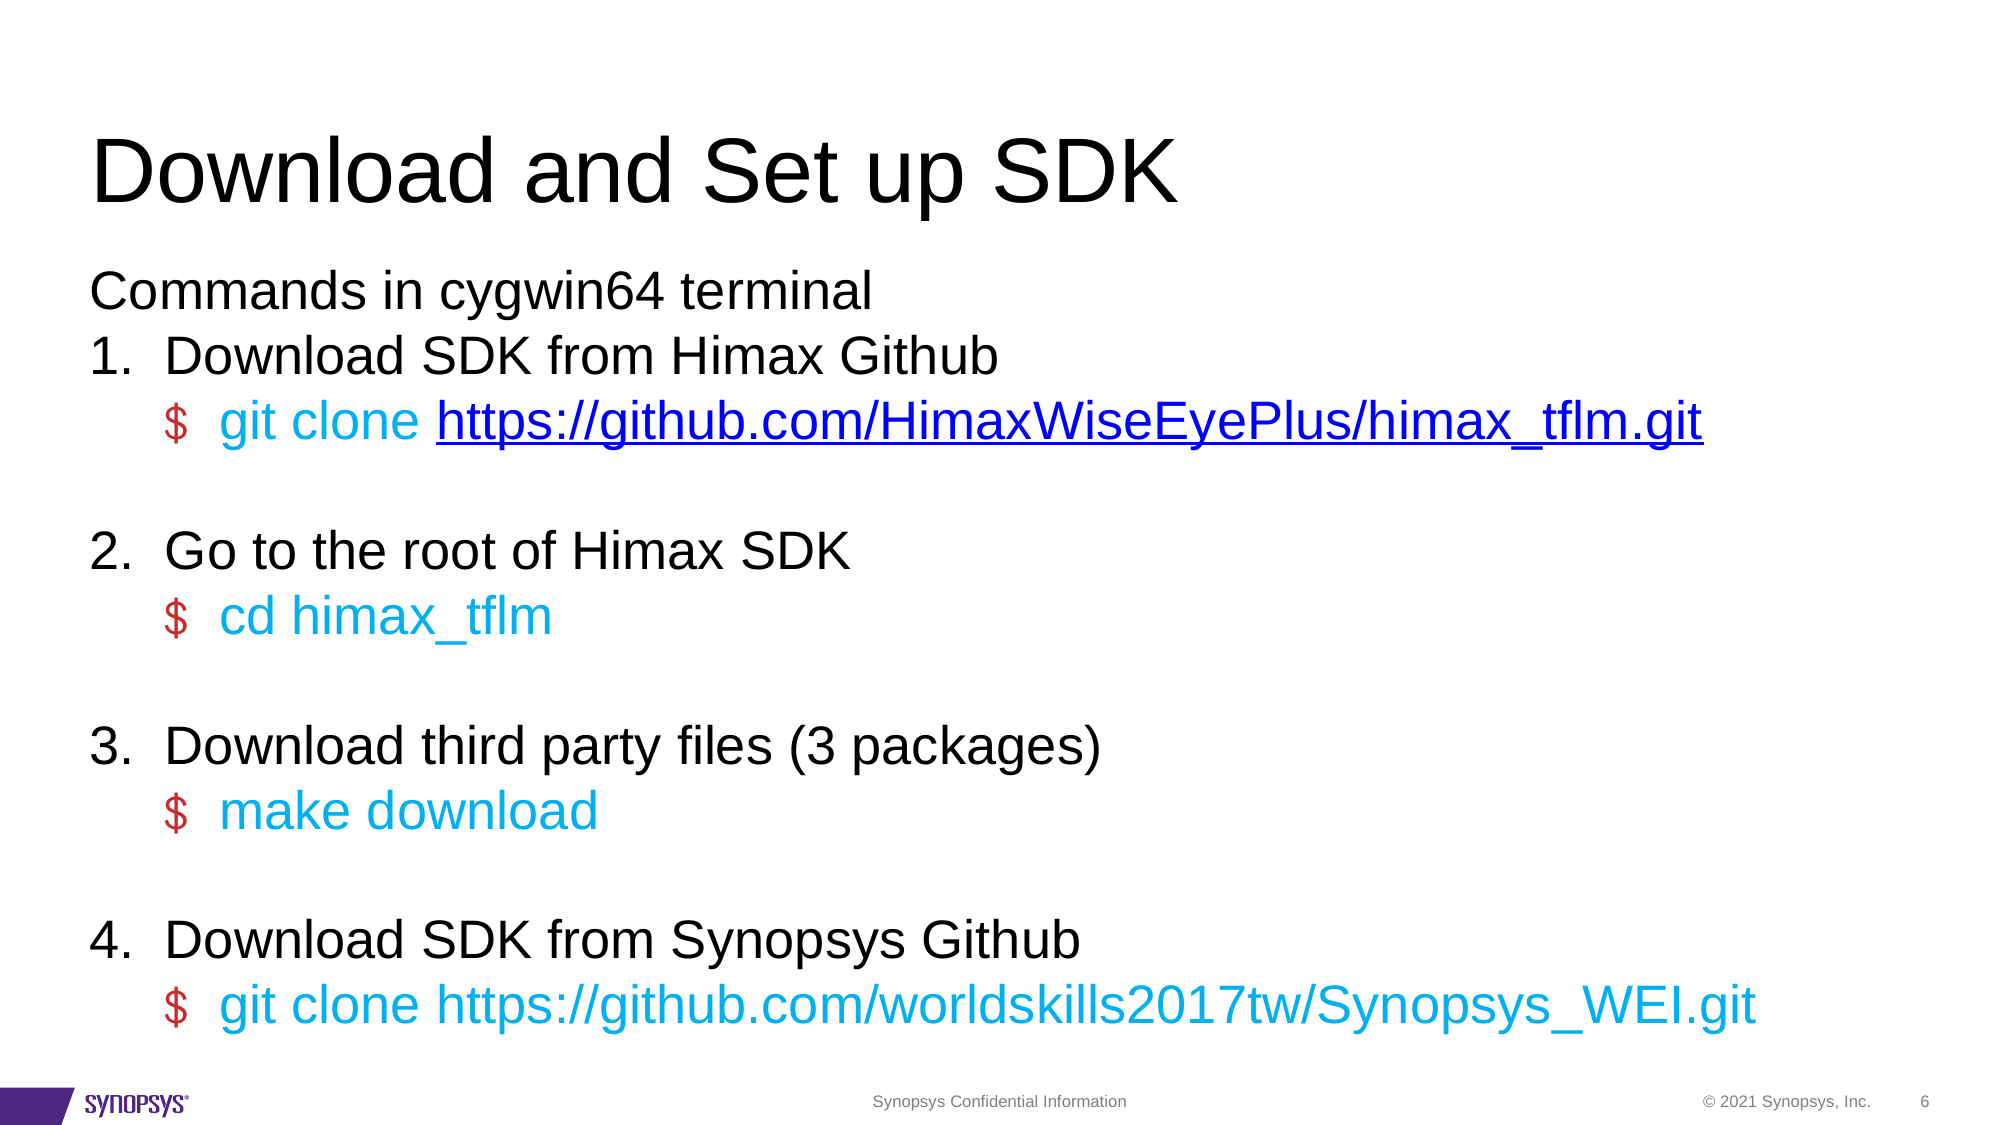

# Download and Set up SDK
Commands in cygwin64 terminal
Download SDK from Himax Github
$ git clone https://github.com/HimaxWiseEyePlus/himax_tflm.git

Go to the root of Himax SDK
$ cd himax_tflm

Download third party files (3 packages)
$ make download

Download SDK from Synopsys Github
$ git clone https://github.com/worldskills2017tw/Synopsys_WEI.git